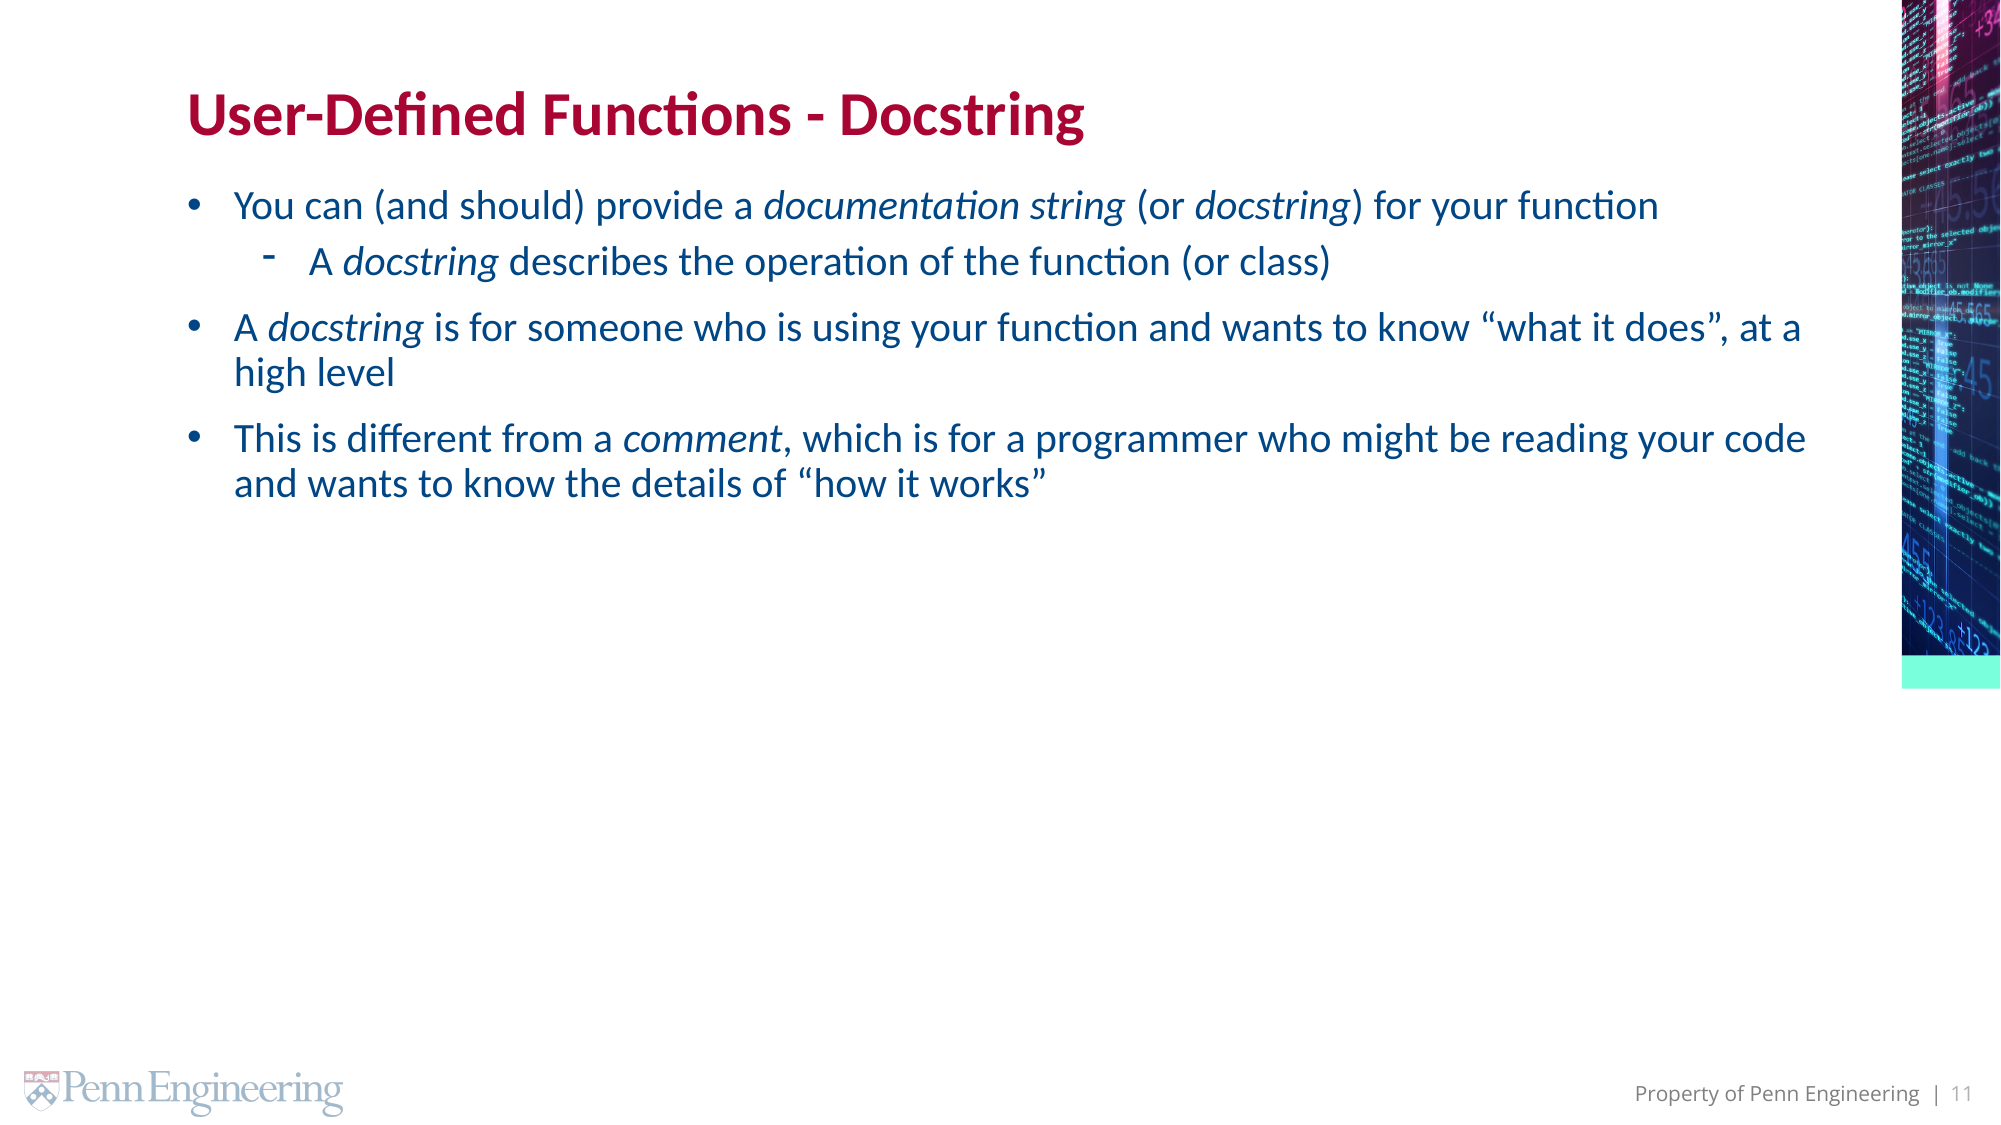

# User-Defined Functions - Docstring
You can (and should) provide a documentation string (or docstring) for your function
A docstring describes the operation of the function (or class)
A docstring is for someone who is using your function and wants to know “what it does”, at a high level
This is different from a comment, which is for a programmer who might be reading your code and wants to know the details of “how it works”

11